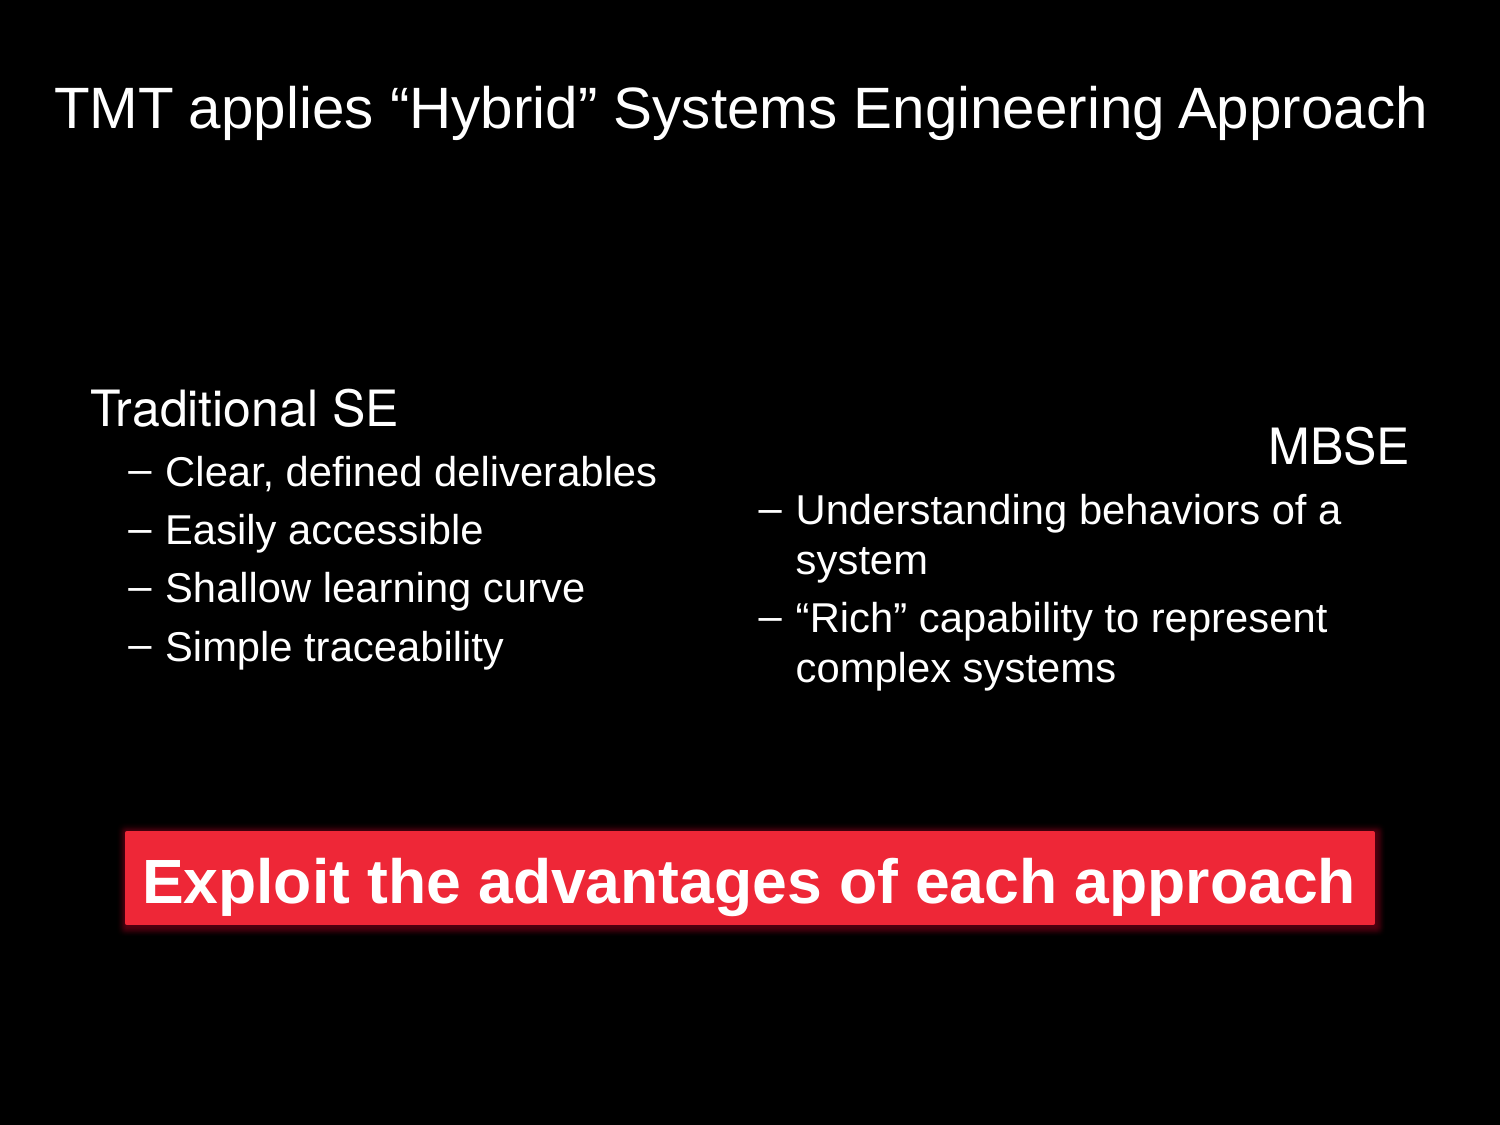

# TMT applies “Hybrid” Systems Engineering Approach
MBSE
Understanding behaviors of a system
“Rich” capability to represent complex systems

Traditional SE
Clear, defined deliverables
Easily accessible
Shallow learning curve
Simple traceability
Exploit the advantages of each approach